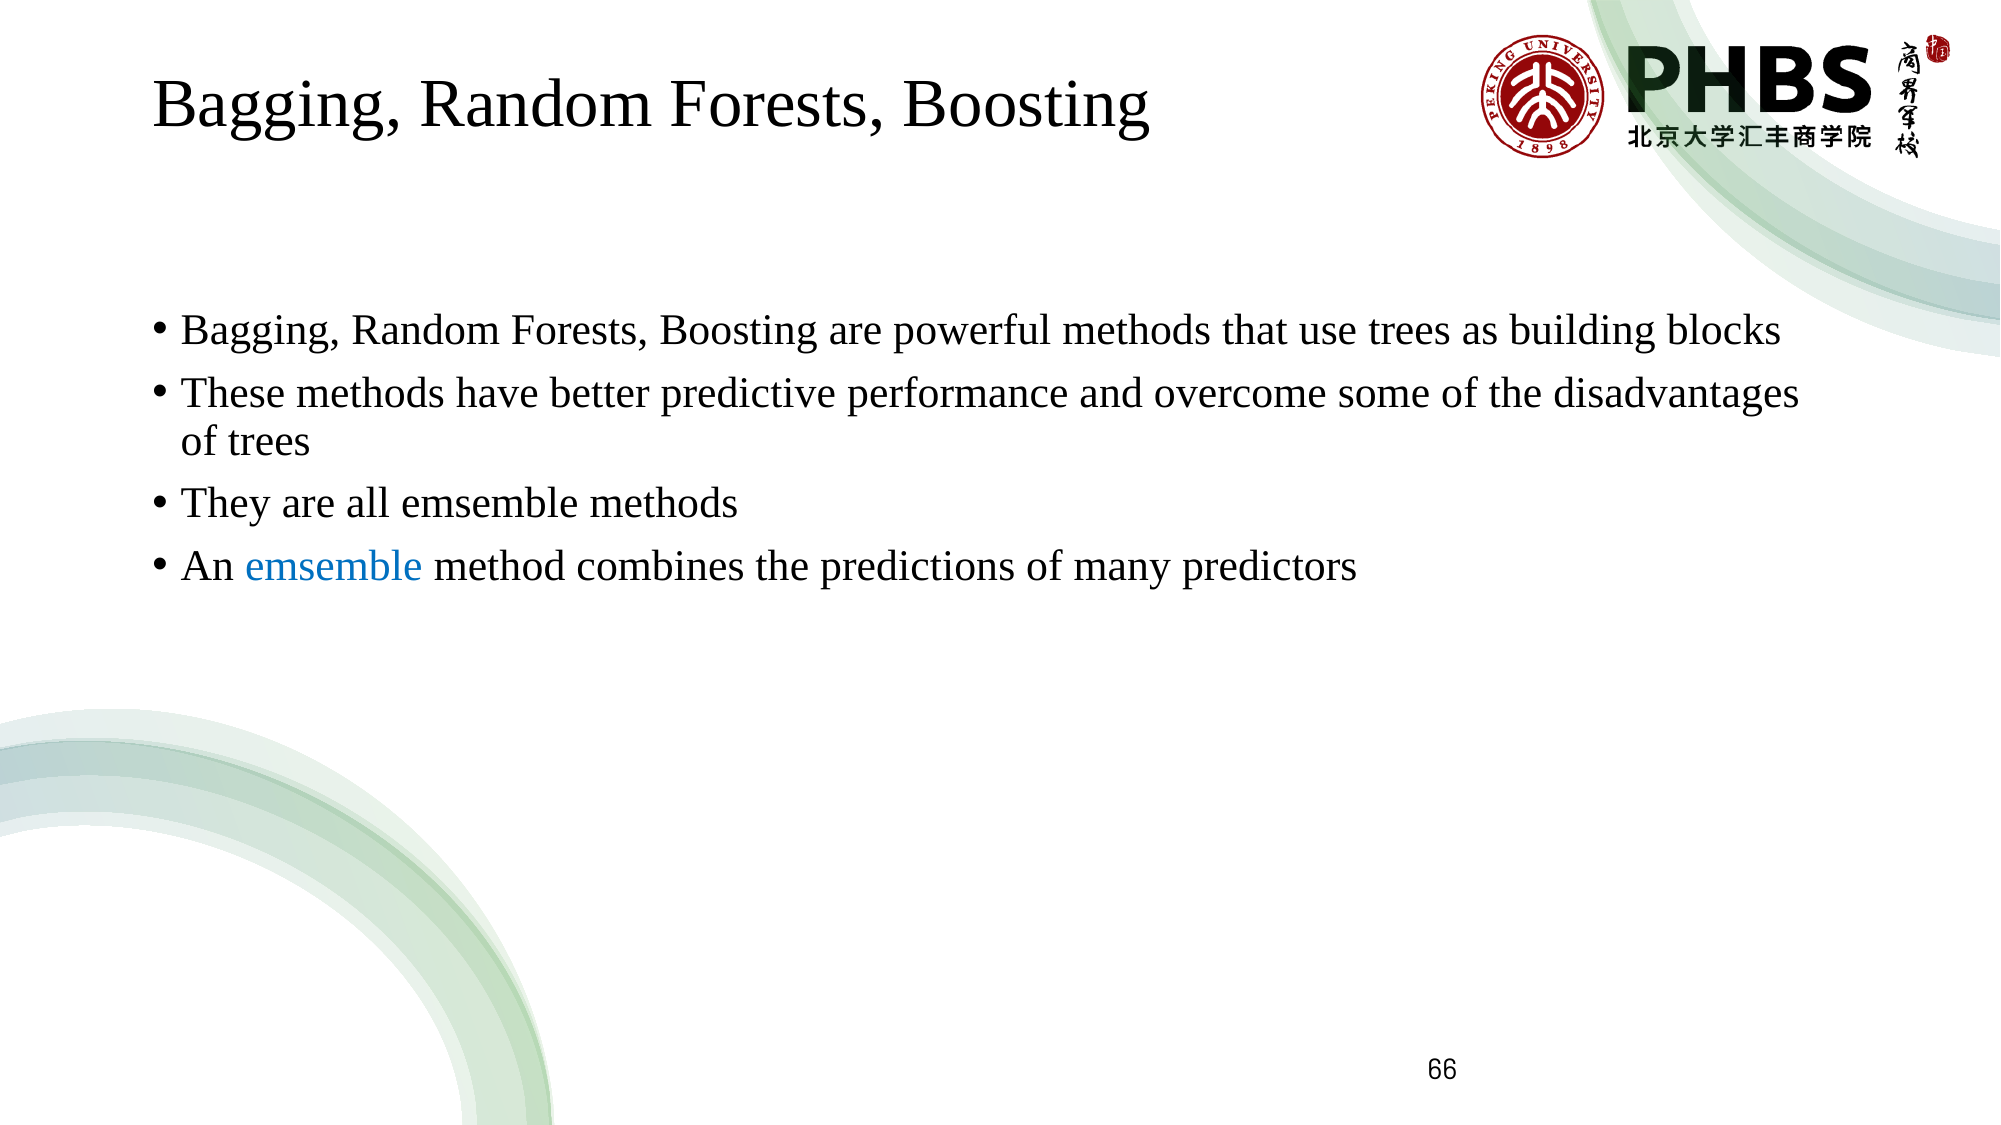

# Bagging, Random Forests, Boosting
Bagging, Random Forests, Boosting are powerful methods that use trees as building blocks
These methods have better predictive performance and overcome some of the disadvantages of trees
They are all emsemble methods
An emsemble method combines the predictions of many predictors
66